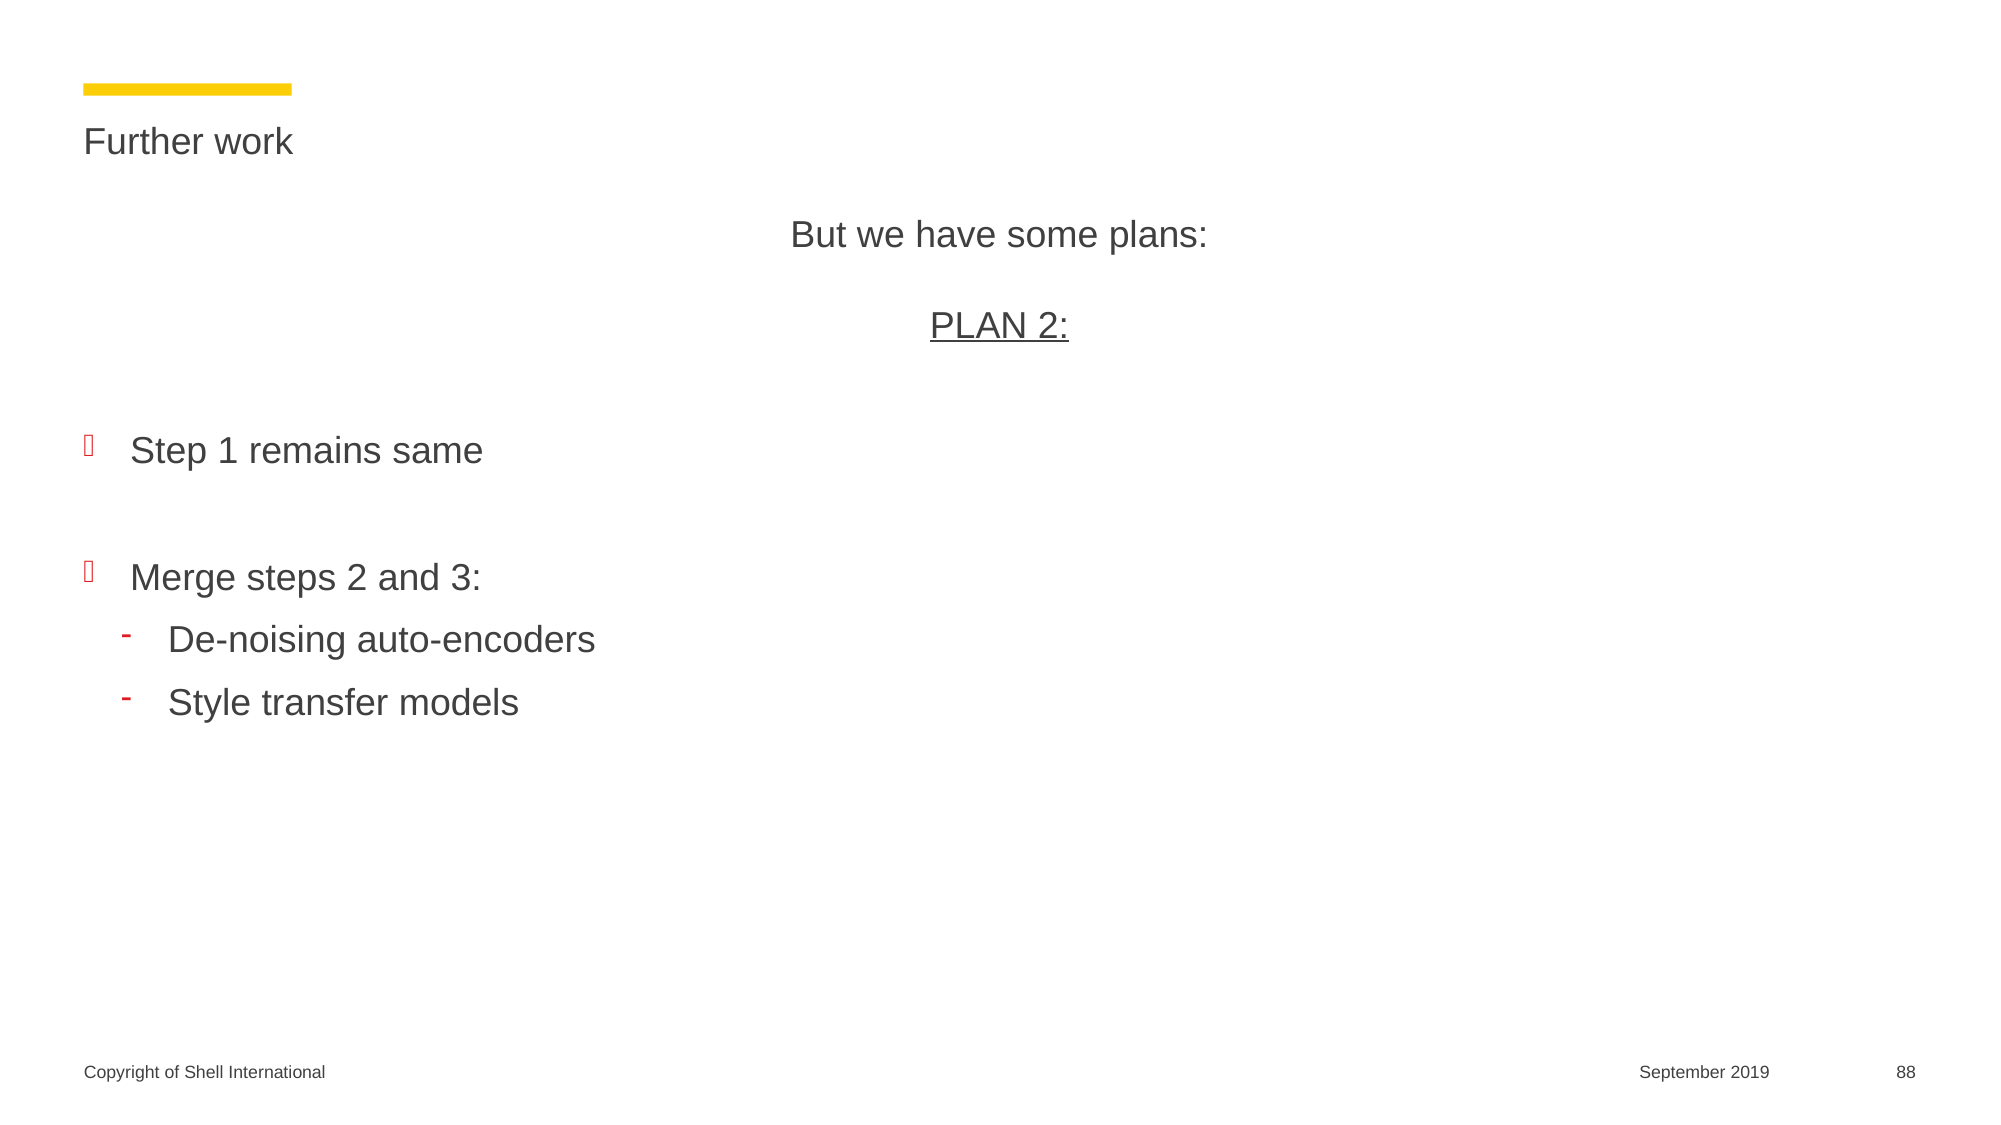

# Further work
But we have some plans:

PLAN 2:

Step 1 remains same

Merge steps 2 and 3:
De-noising auto-encoders
Style transfer models

88
September 2019